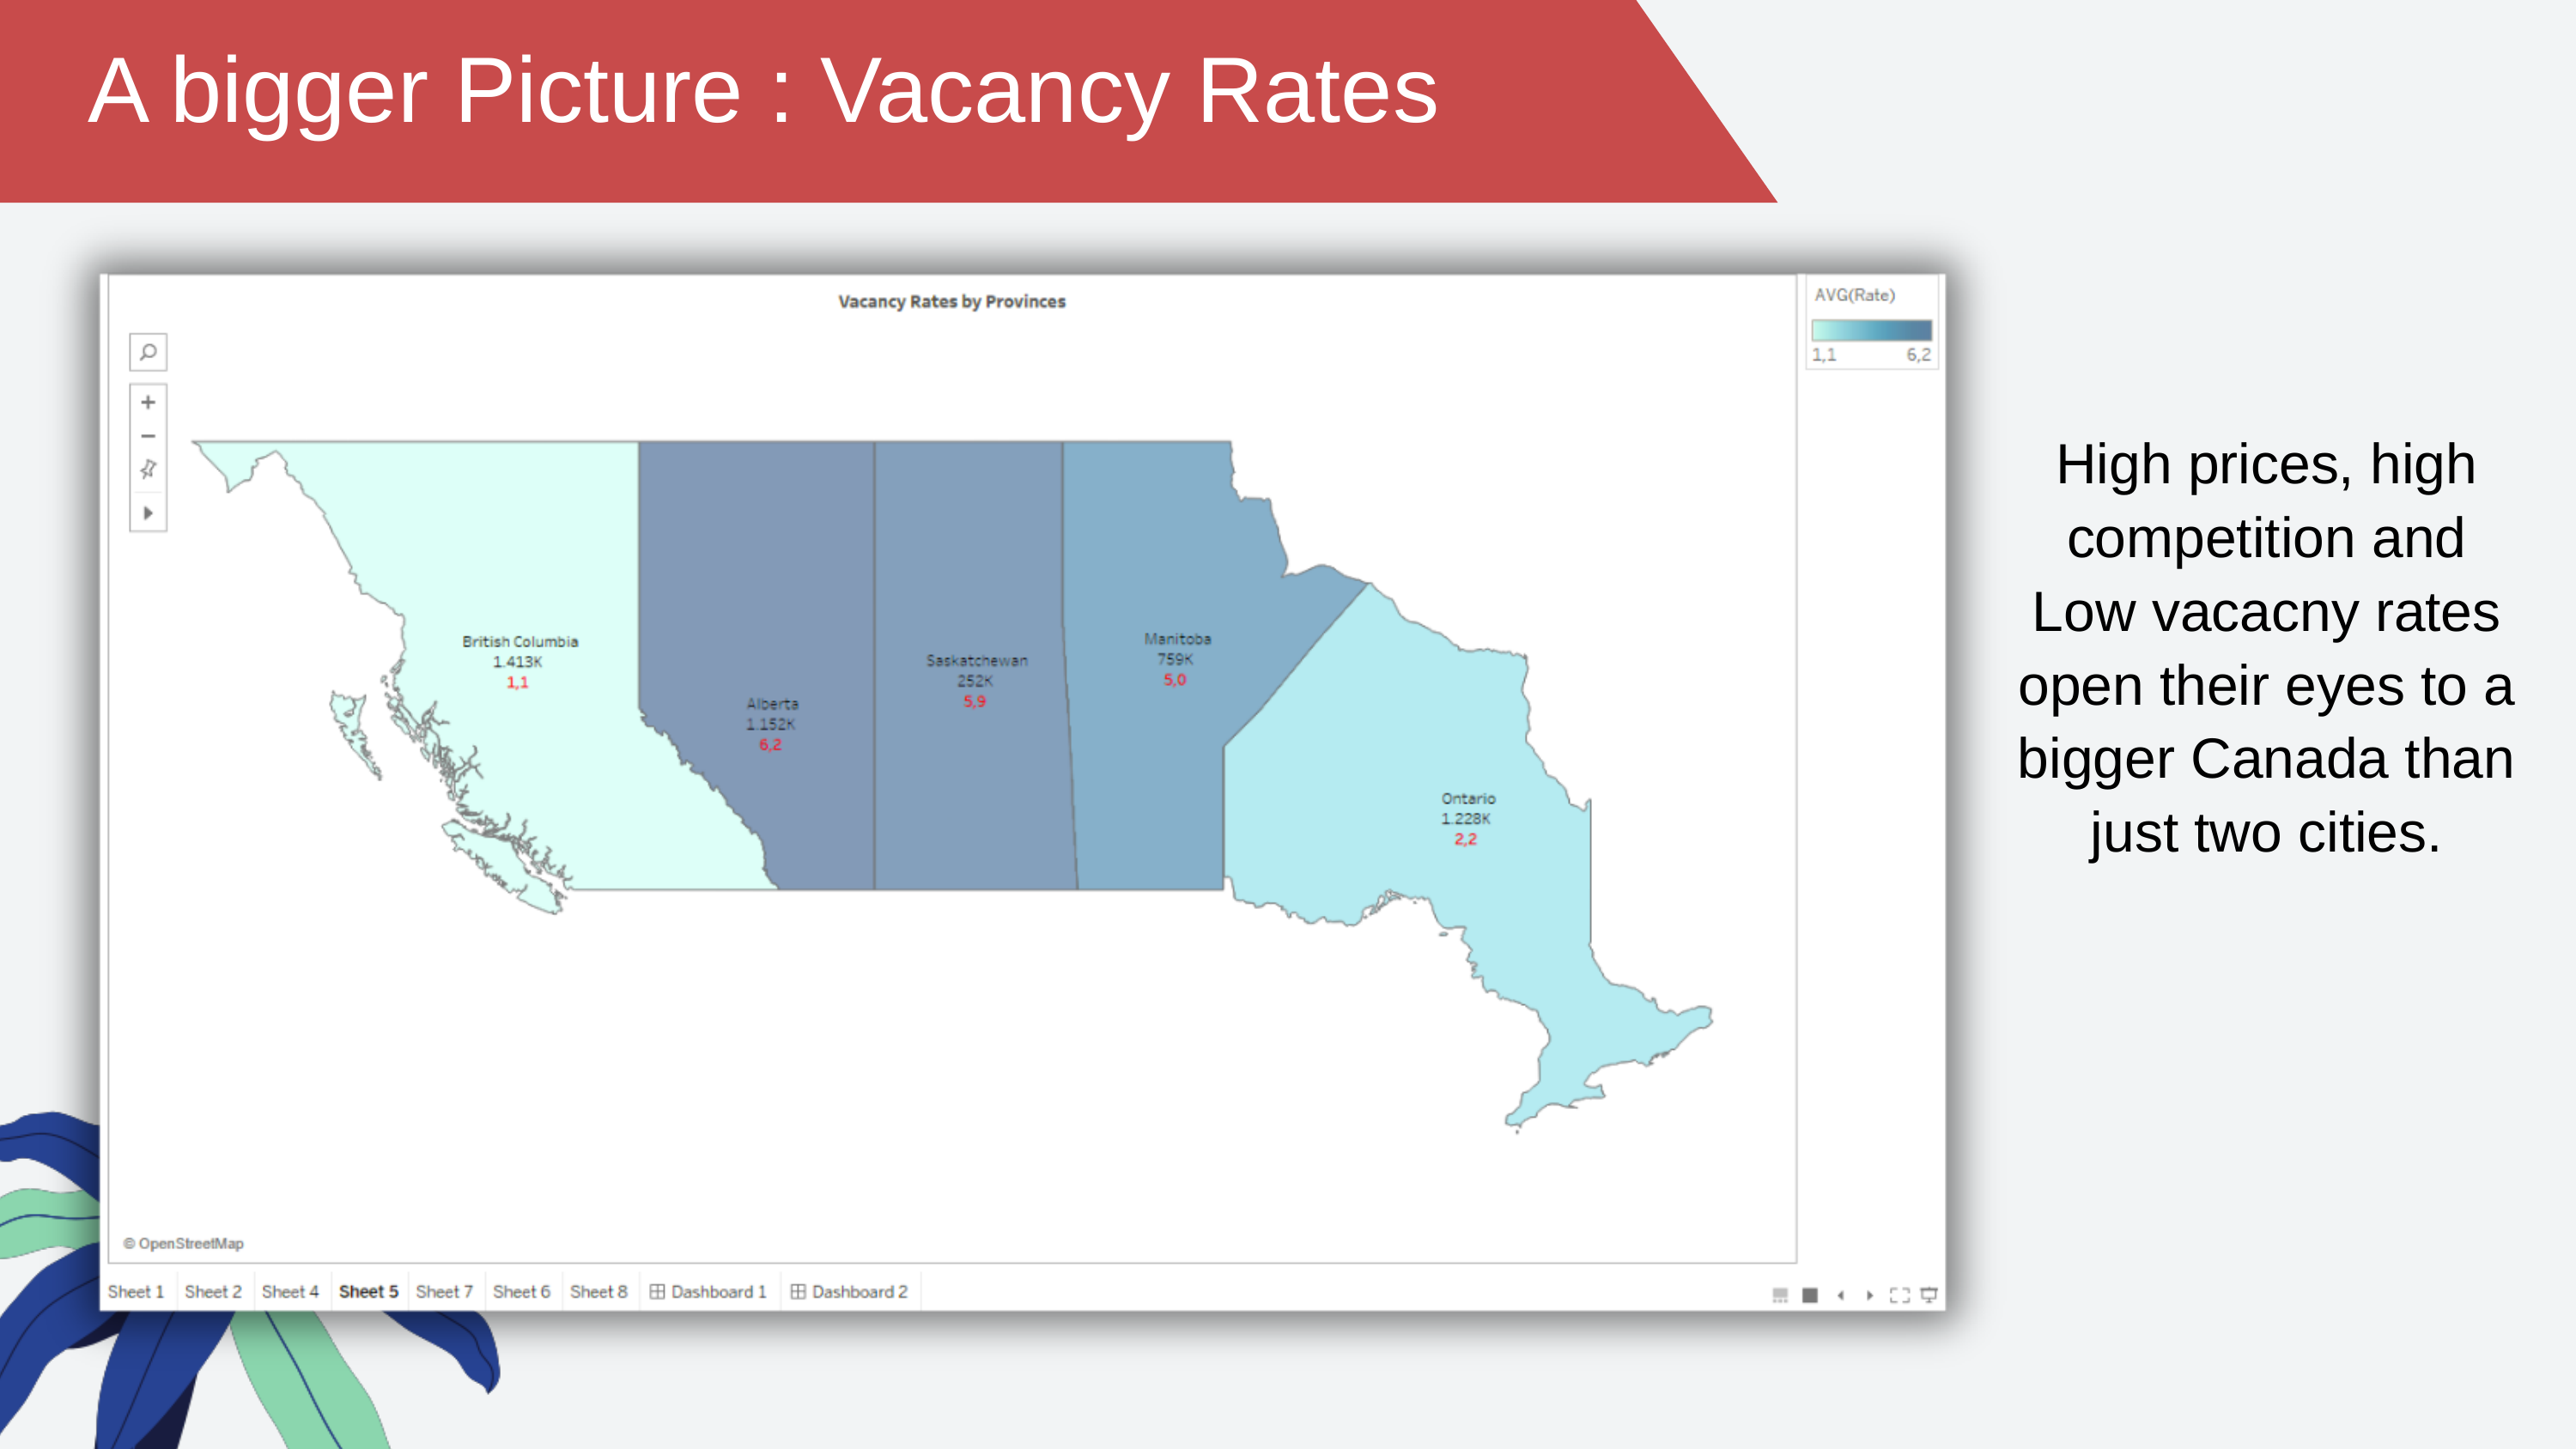

A bigger Picture : Vacancy Rates

High prices, high competition and Low vacacny rates open their eyes to a bigger Canada than just two cities.